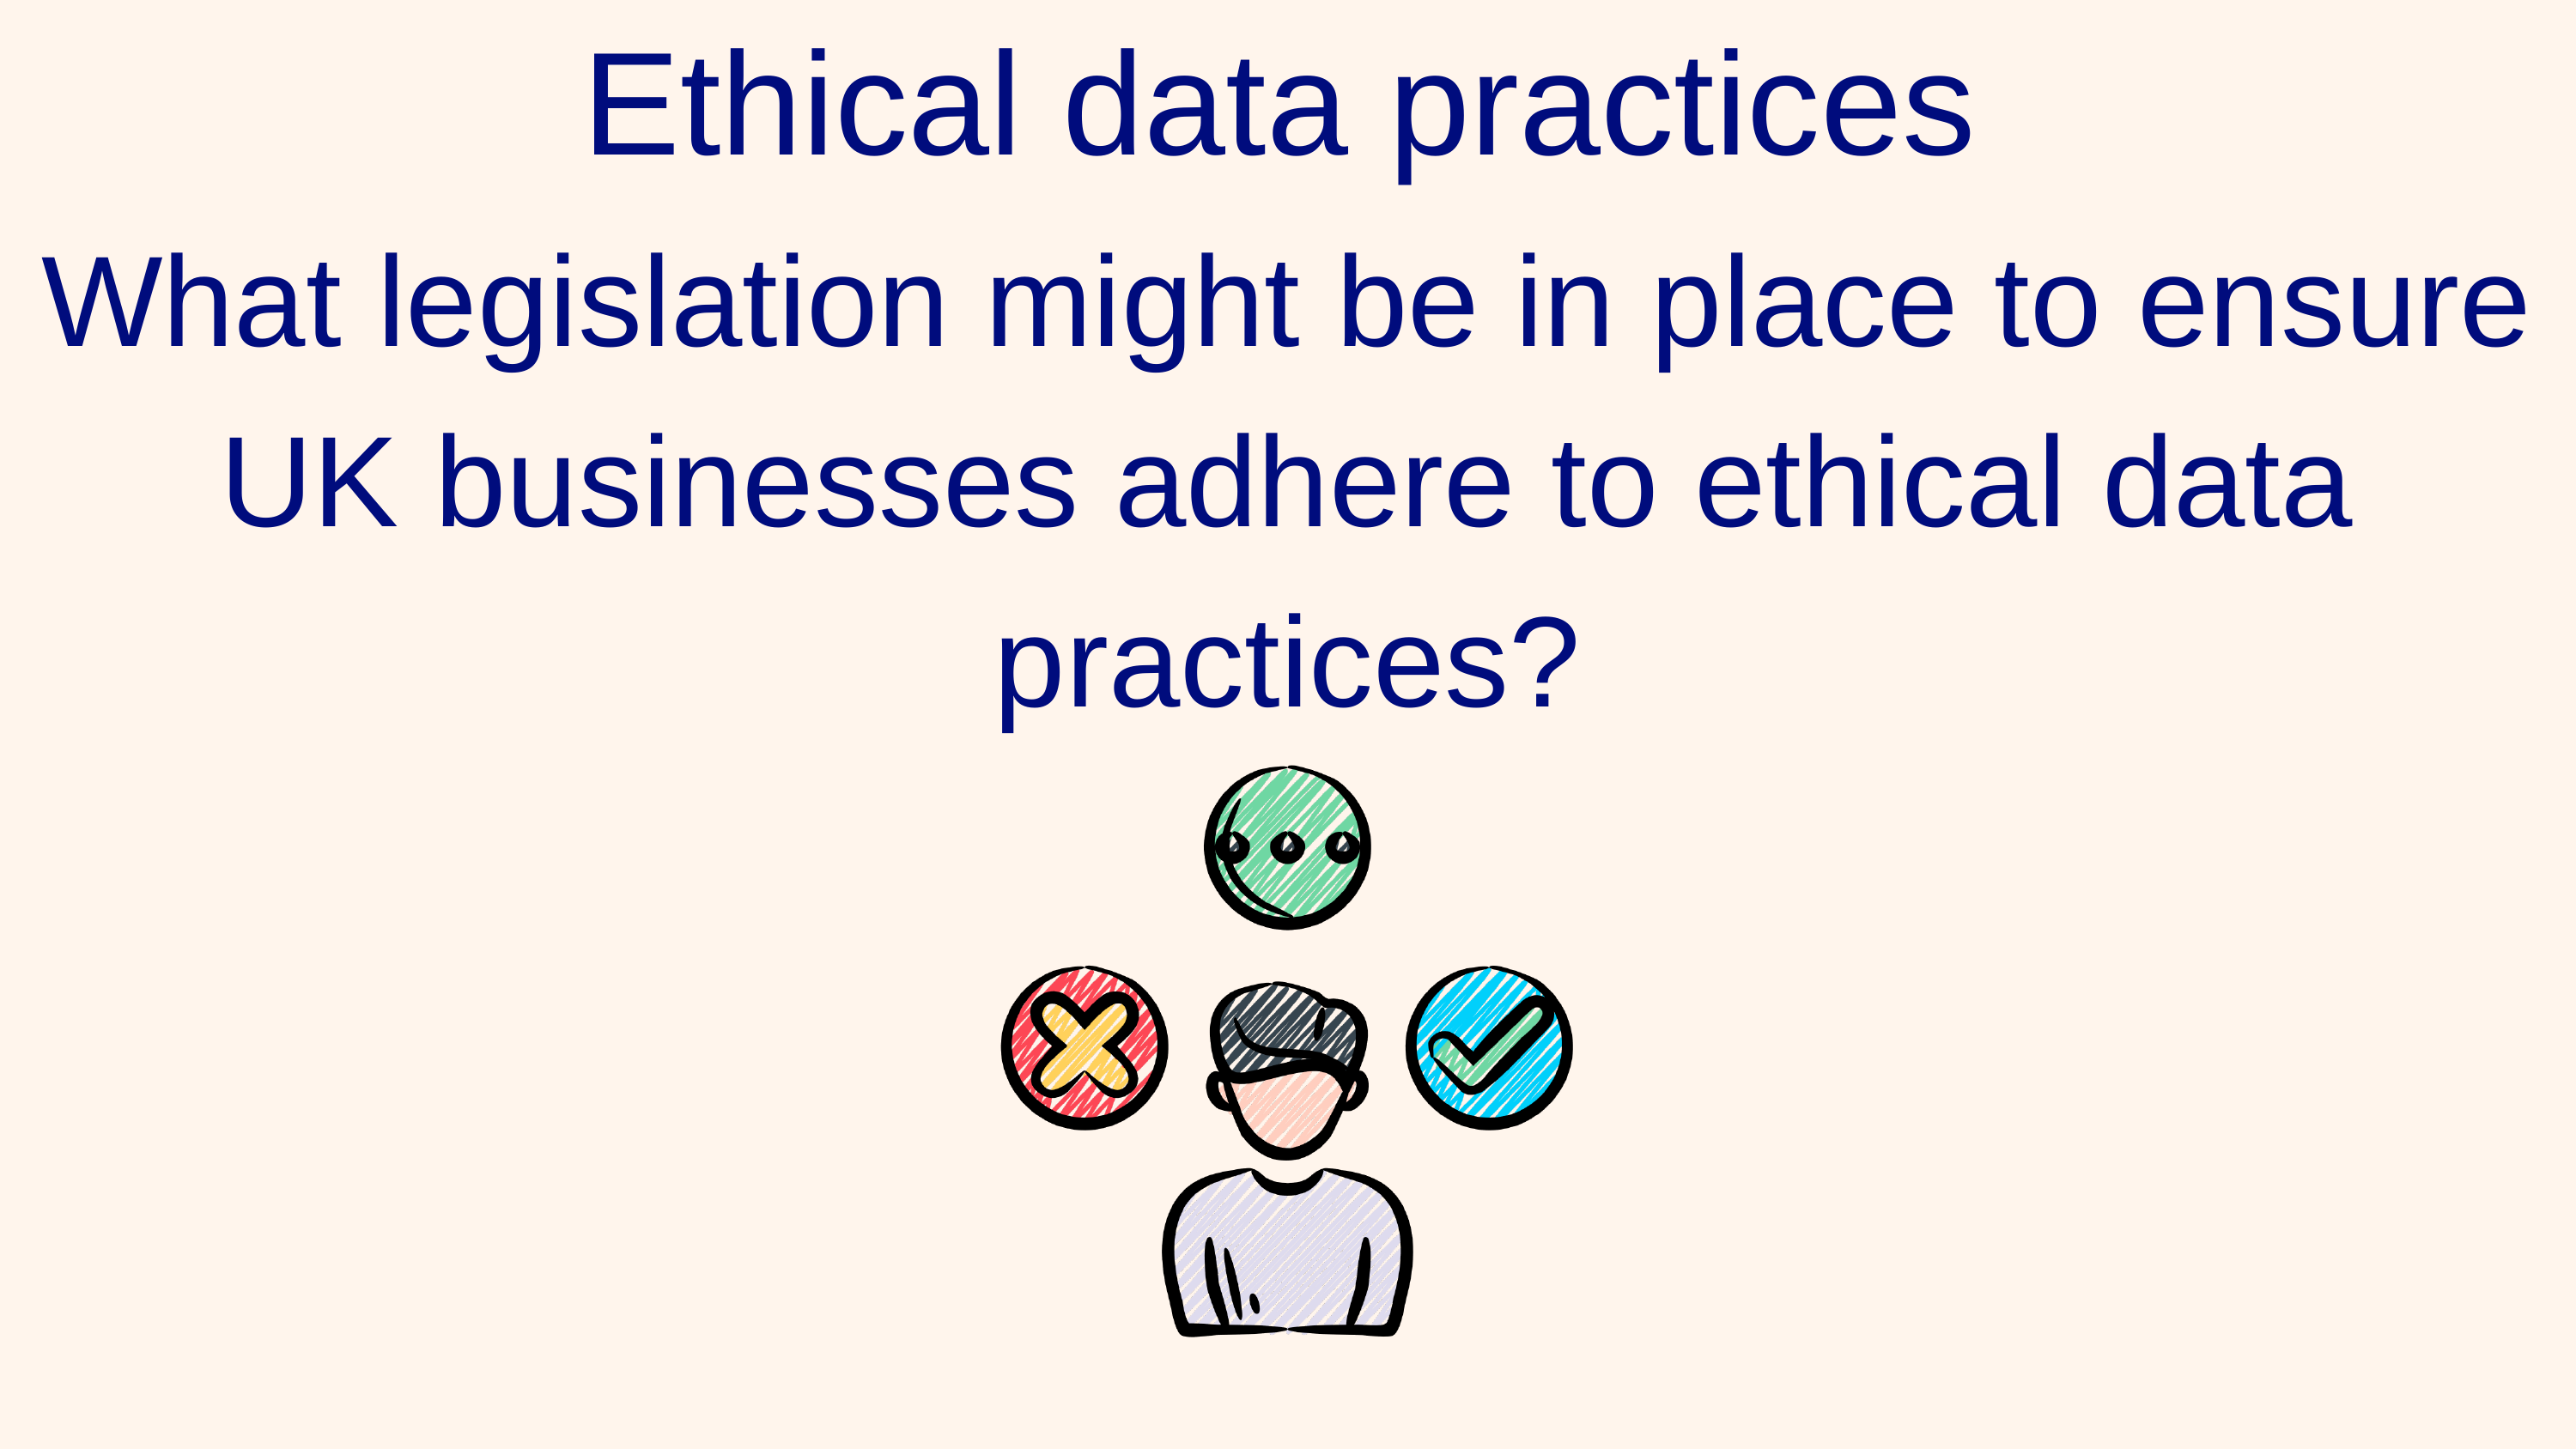

Ethical data practices
What legislation might be in place to ensure UK businesses adhere to ethical data practices?